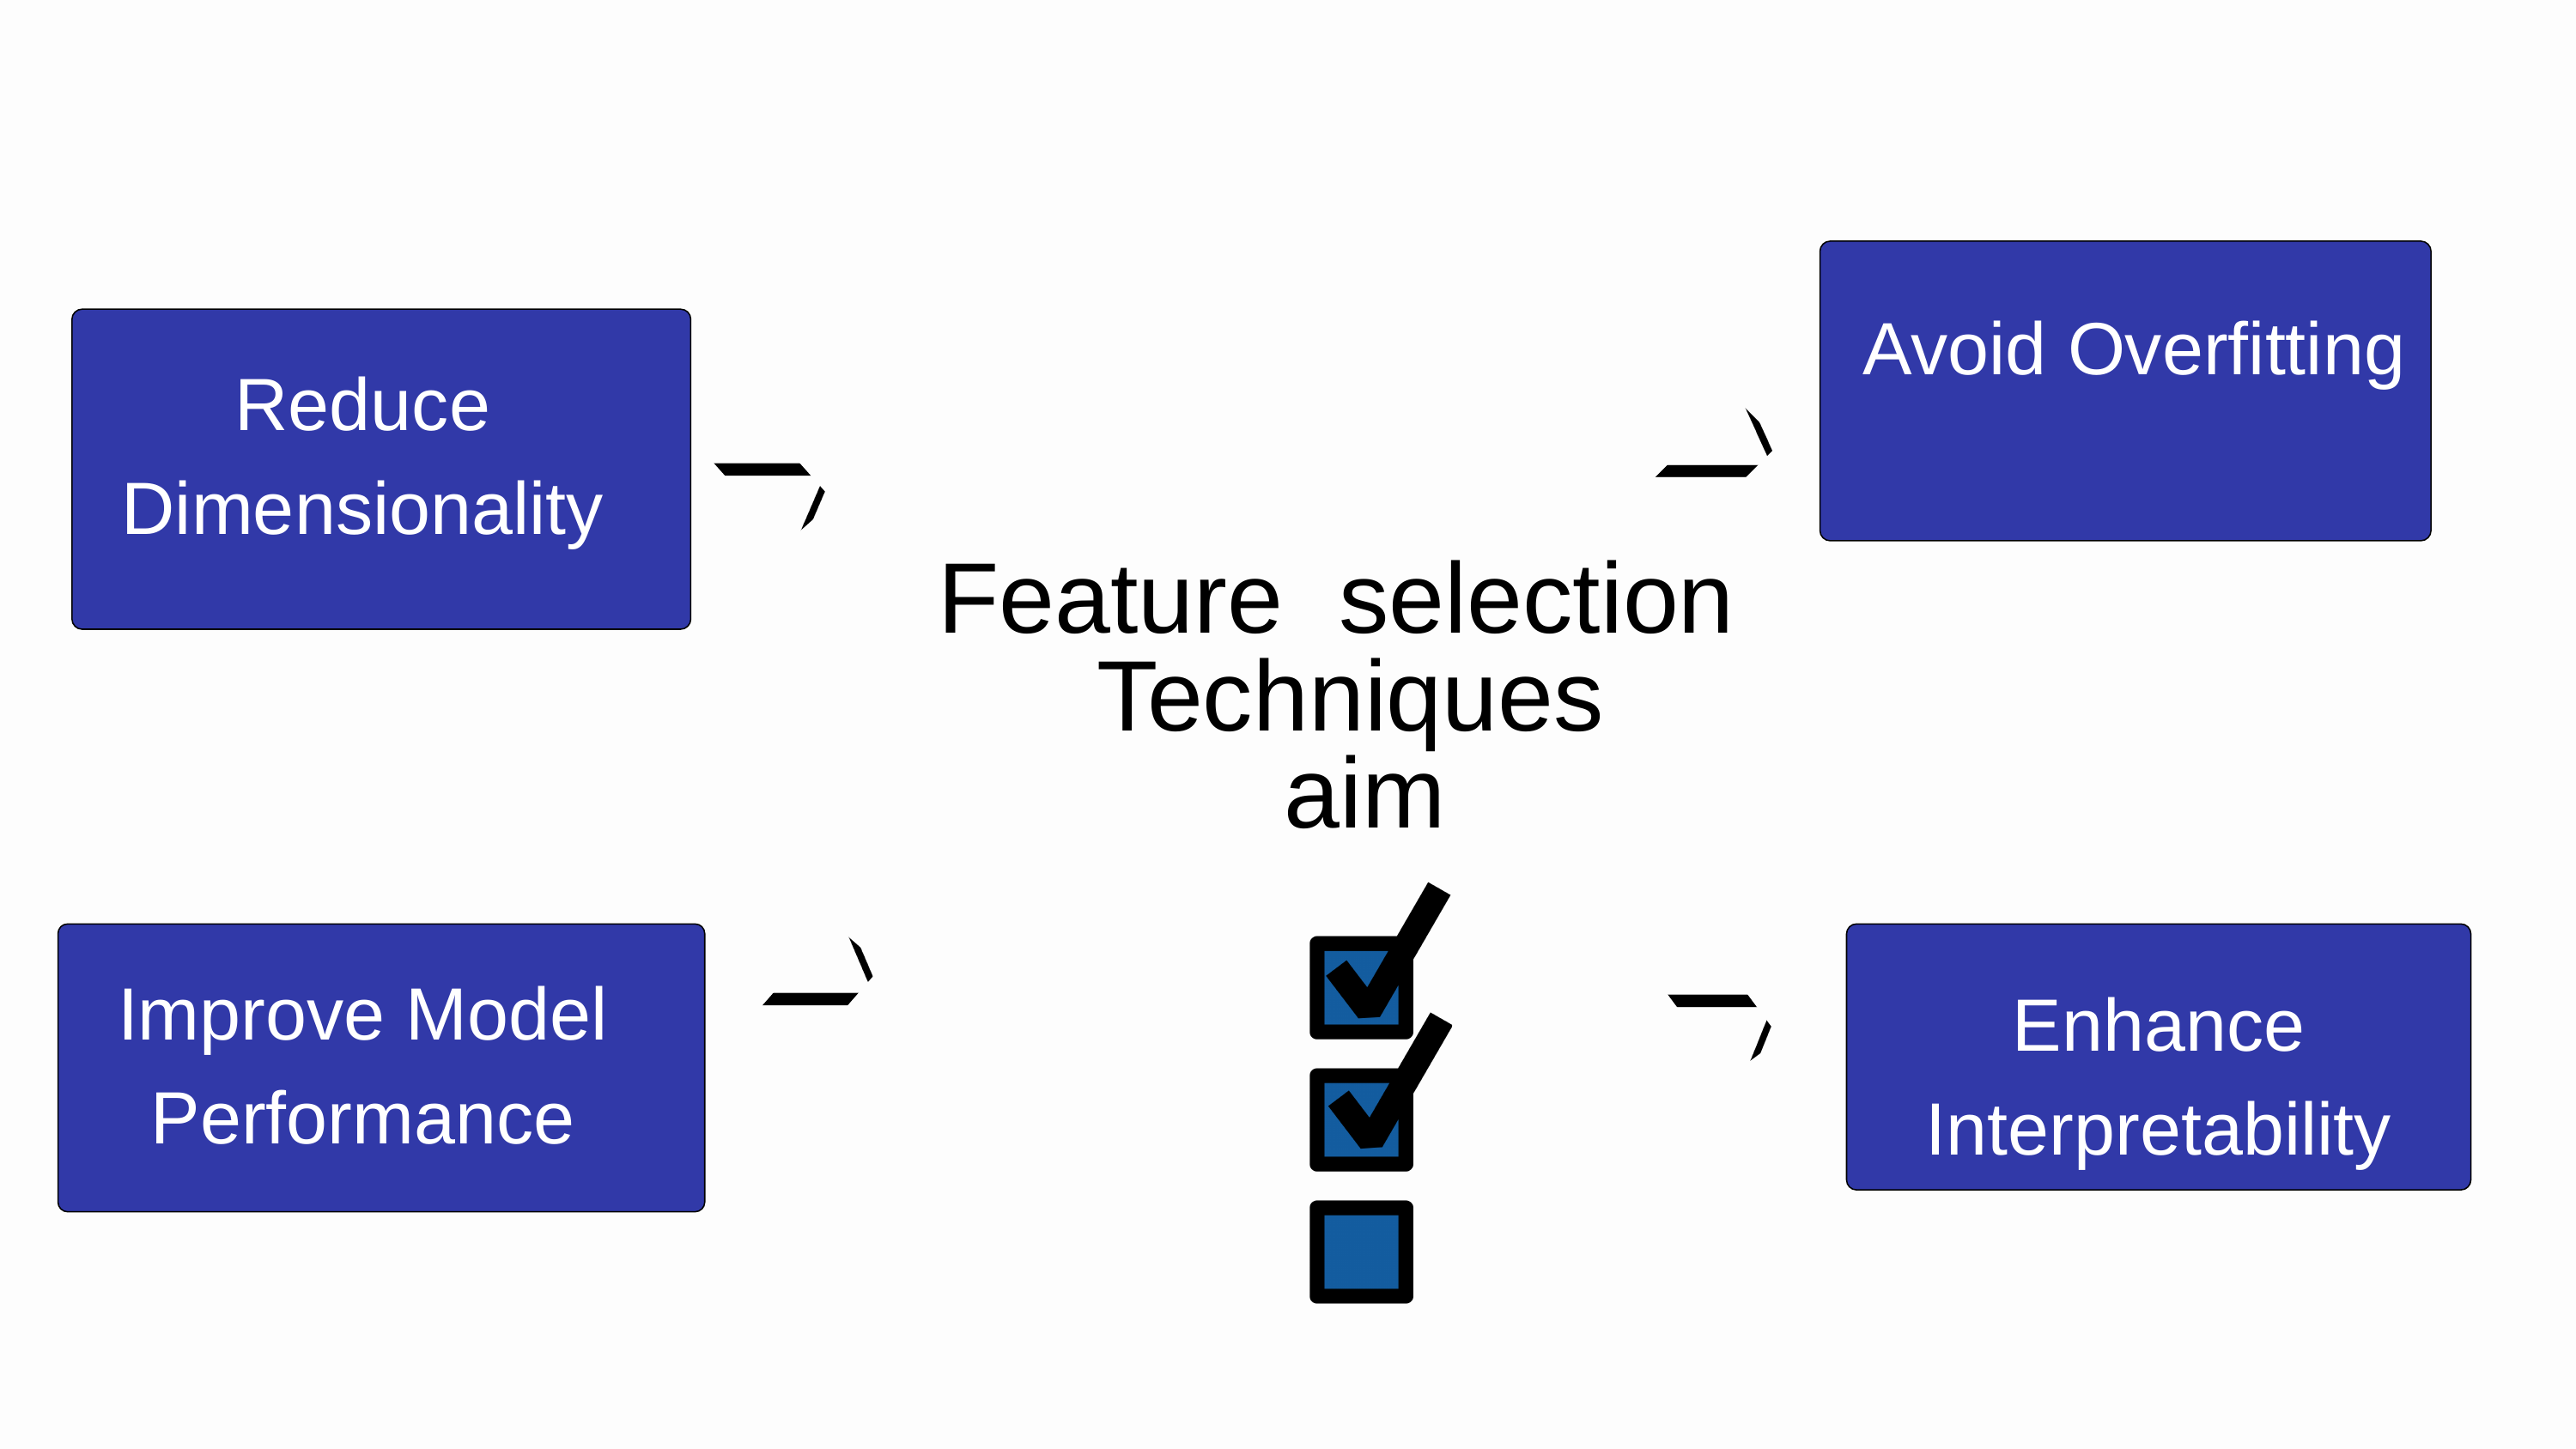

Avoid Overfitting

Reduce Dimensionality

Feature  selection
Techniques
 aim

Improve Model Performance
Enhance Interpretability